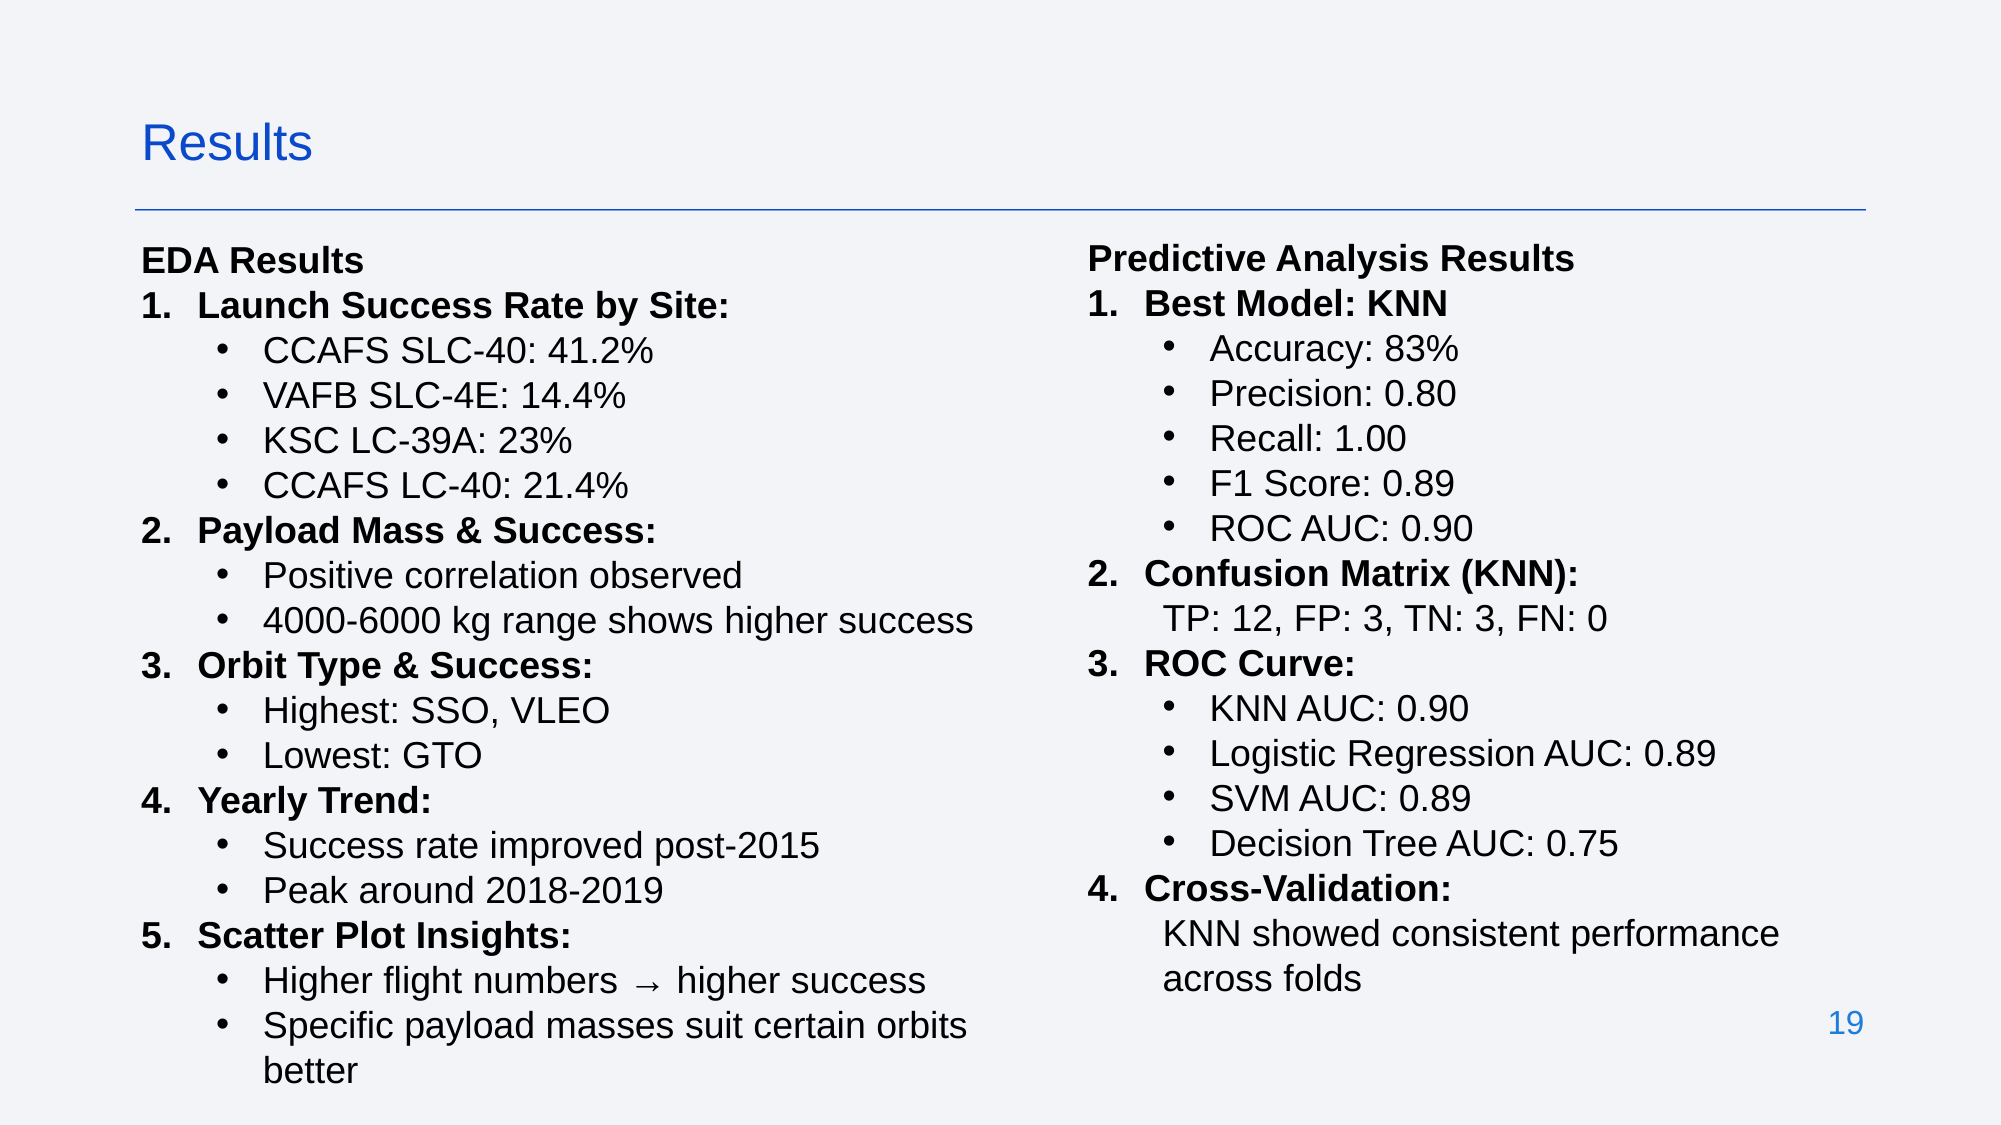

Results
Predictive Analysis Results
Best Model: KNN
Accuracy: 83%
Precision: 0.80
Recall: 1.00
F1 Score: 0.89
ROC AUC: 0.90
Confusion Matrix (KNN):
TP: 12, FP: 3, TN: 3, FN: 0
ROC Curve:
KNN AUC: 0.90
Logistic Regression AUC: 0.89
SVM AUC: 0.89
Decision Tree AUC: 0.75
Cross-Validation:
KNN showed consistent performance across folds
EDA Results
Launch Success Rate by Site:
CCAFS SLC-40: 41.2%
VAFB SLC-4E: 14.4%
KSC LC-39A: 23%
CCAFS LC-40: 21.4%
Payload Mass & Success:
Positive correlation observed
4000-6000 kg range shows higher success
Orbit Type & Success:
Highest: SSO, VLEO
Lowest: GTO
Yearly Trend:
Success rate improved post-2015
Peak around 2018-2019
Scatter Plot Insights:
Higher flight numbers → higher success
Specific payload masses suit certain orbits better
19